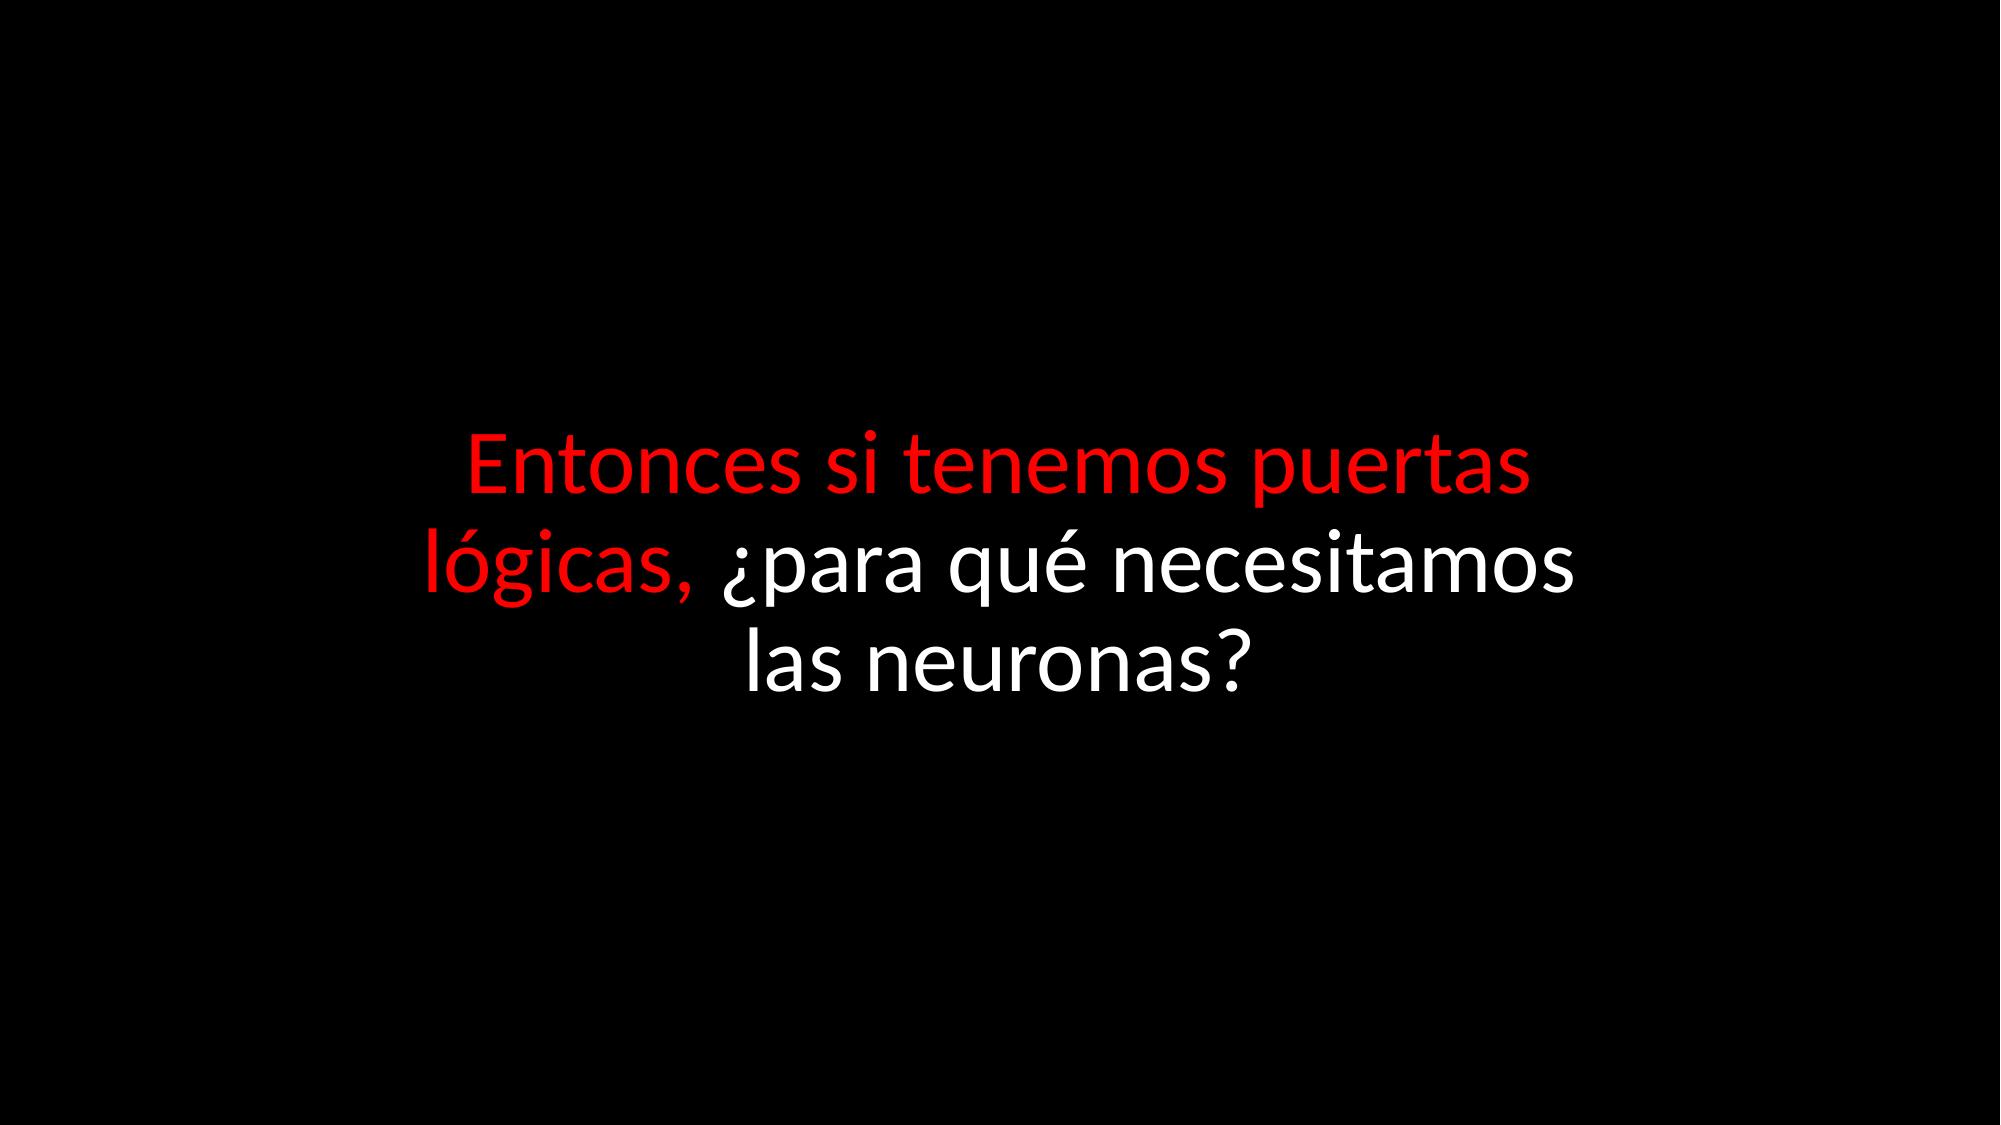

# Entonces si tenemos puertas lógicas, ¿para qué necesitamos las neuronas?